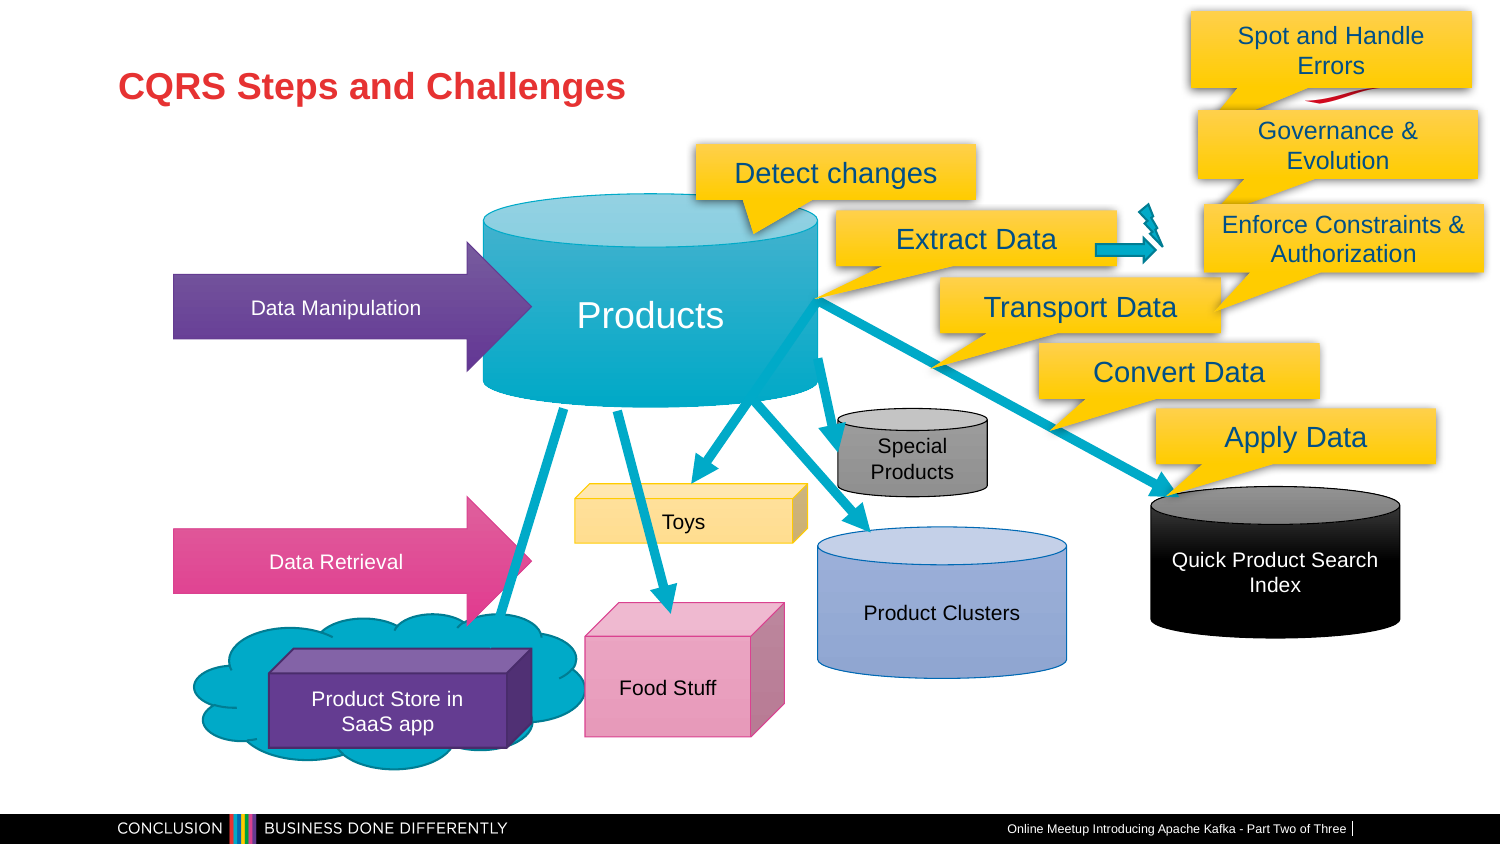

Spot and Handle Errors
# CQRS Steps and Challenges
Governance & Evolution
Detect changes
Products
Enforce Constraints & Authorization

Extract Data

Data Manipulation
Transport Data
Convert Data
Apply Data
Special Products
Toys
Quick Product Search Index
Data Retrieval
Product Clusters
Food Stuff

Product Store in SaaS app
Online Meetup Introducing Apache Kafka - Part Two of Three